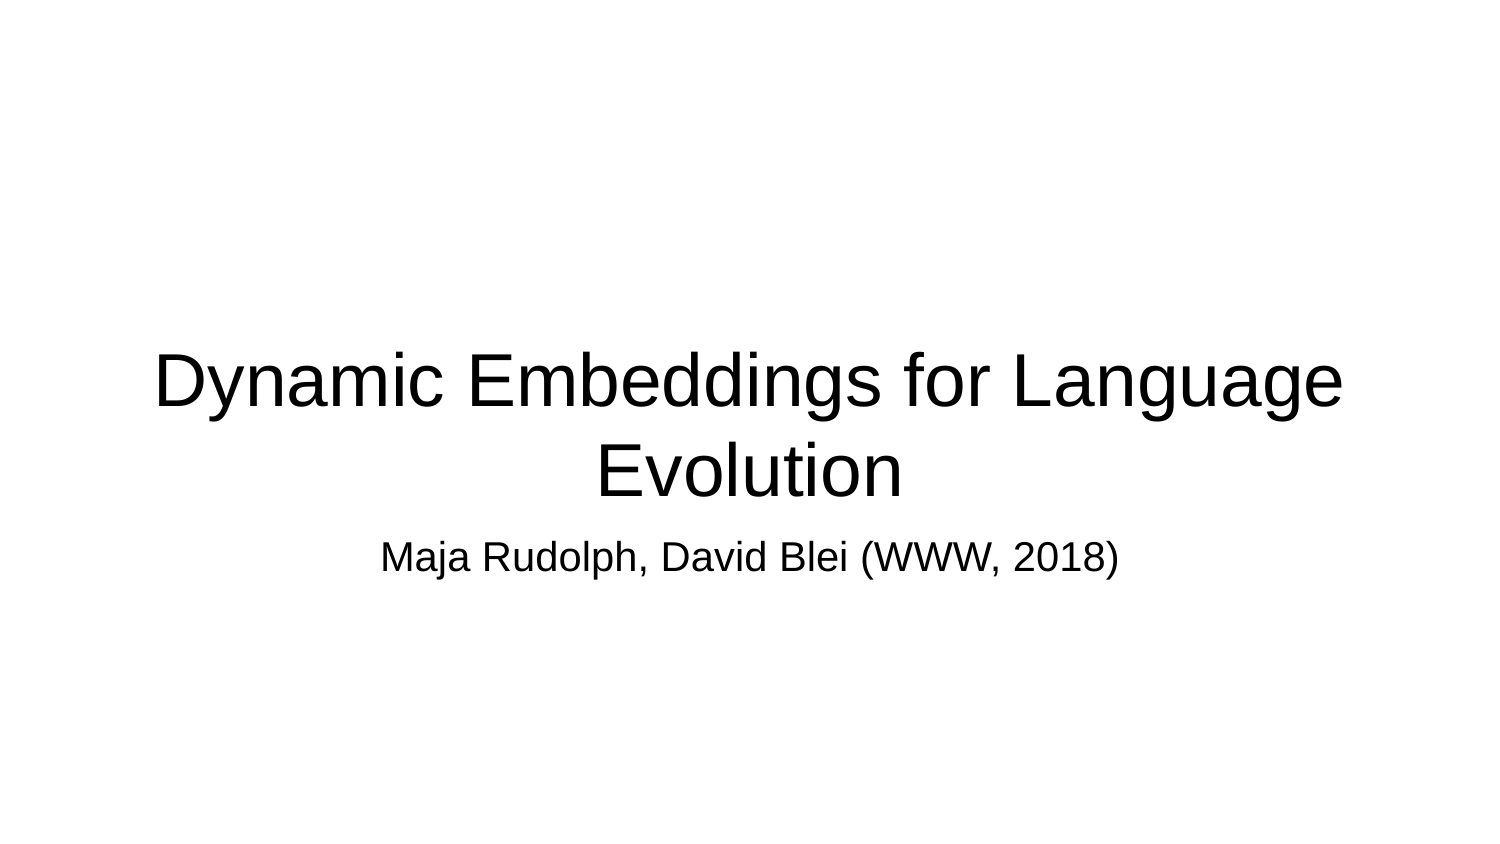

# Dynamic Embeddings for Language Evolution
Maja Rudolph, David Blei (WWW, 2018)